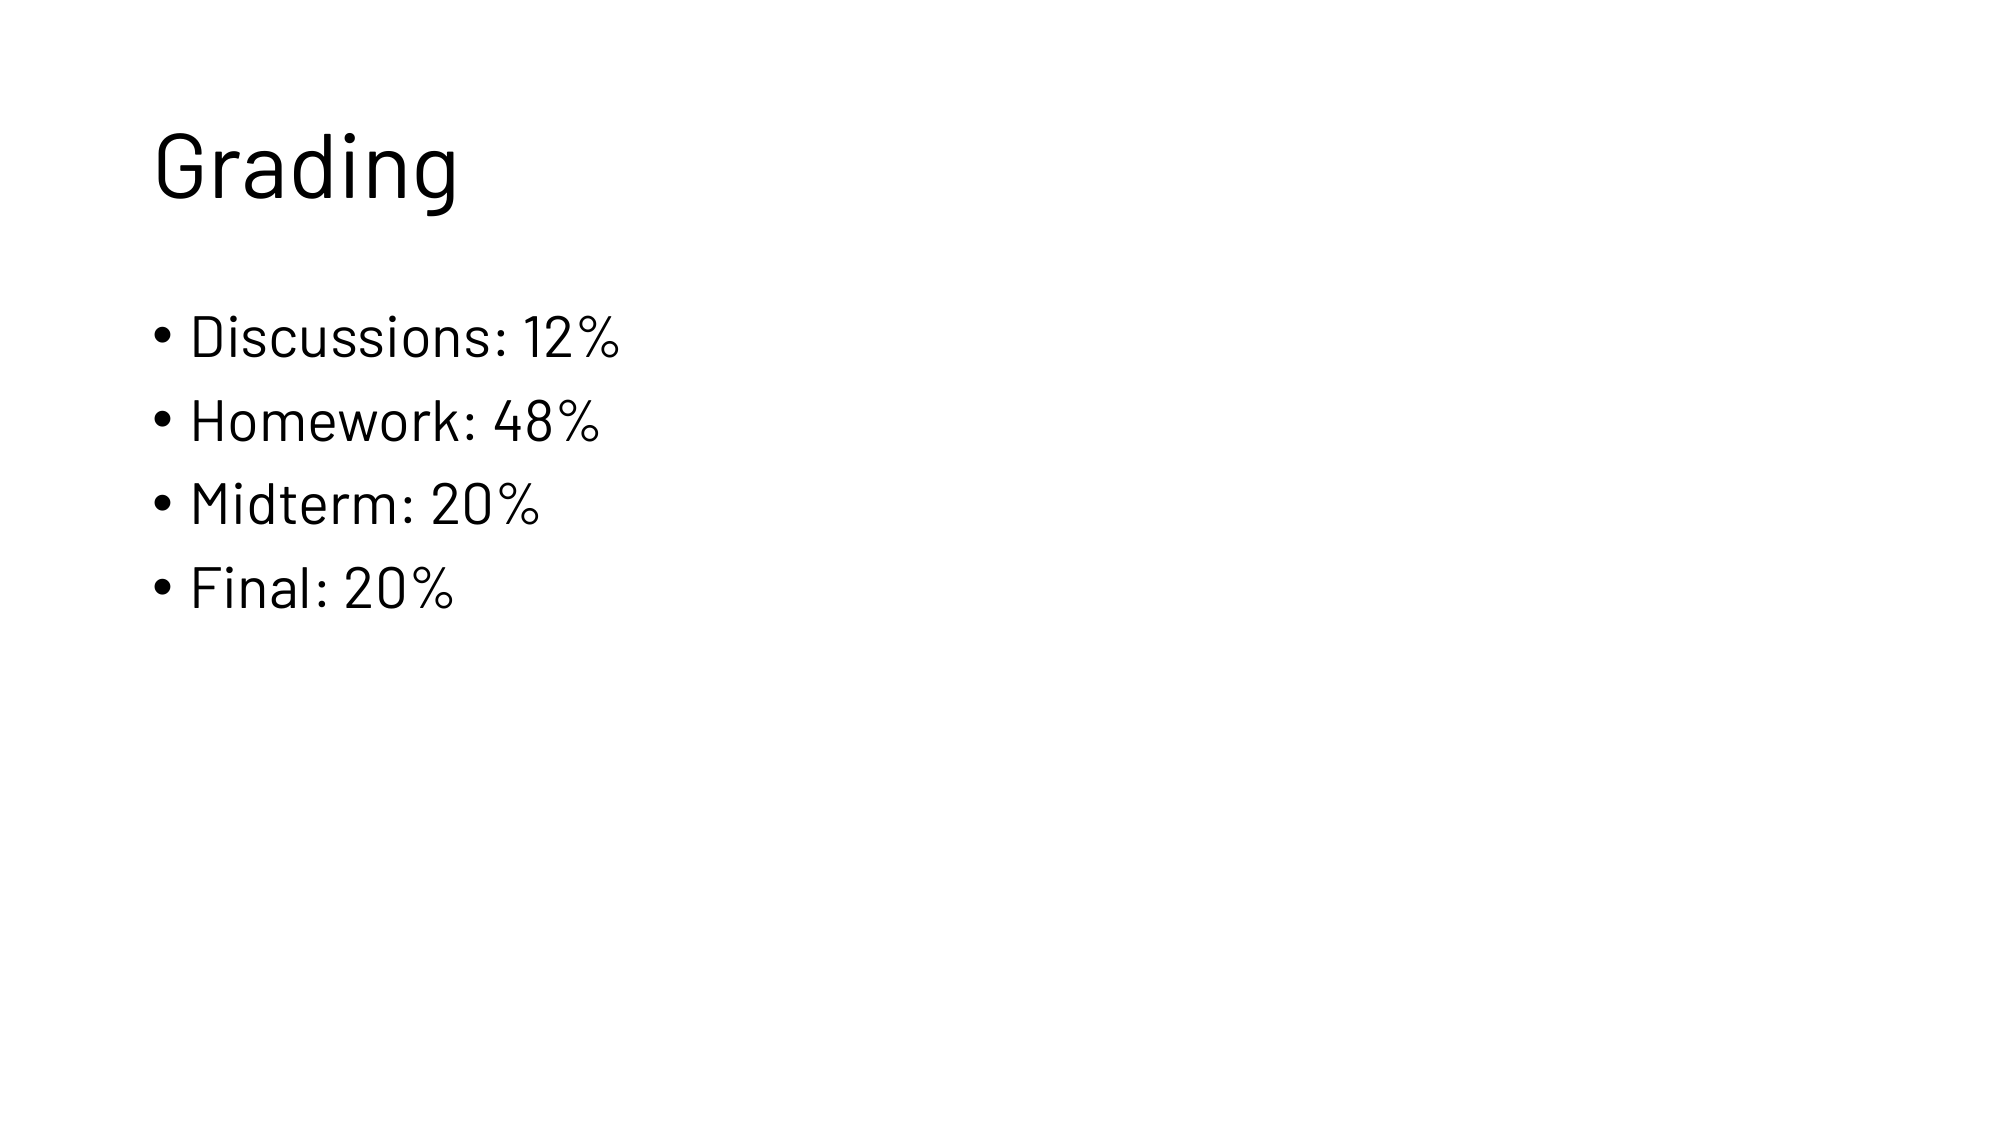

# Grading
Discussions: 12%
Homework: 48%
Midterm: 20%
Final: 20%